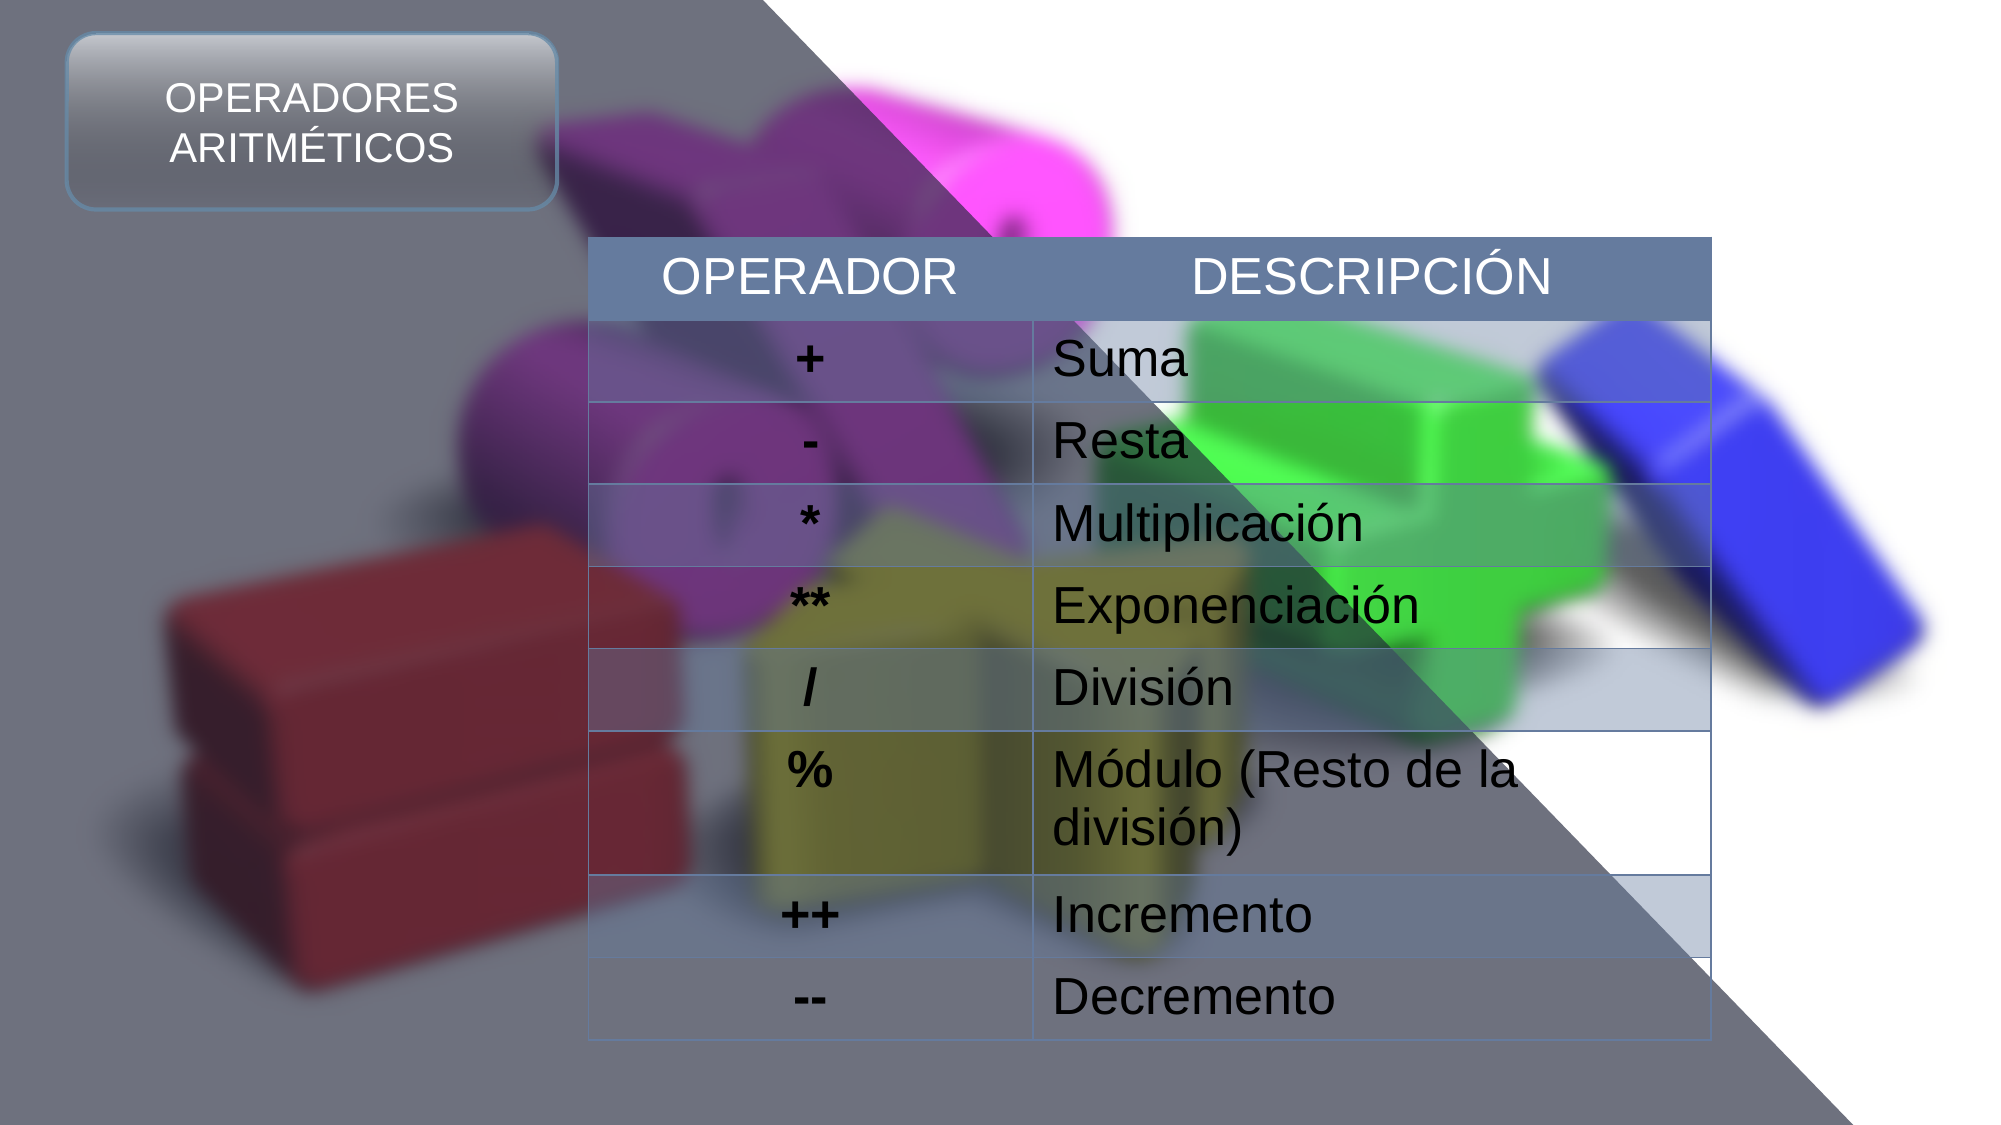

OPERADORES ARITMÉTICOS
| OPERADOR | DESCRIPCIÓN |
| --- | --- |
| + | Suma |
| - | Resta |
| \* | Multiplicación |
| \*\* | Exponenciación |
| / | División |
| % | Módulo (Resto de la división) |
| ++ | Incremento |
| -- | Decremento |